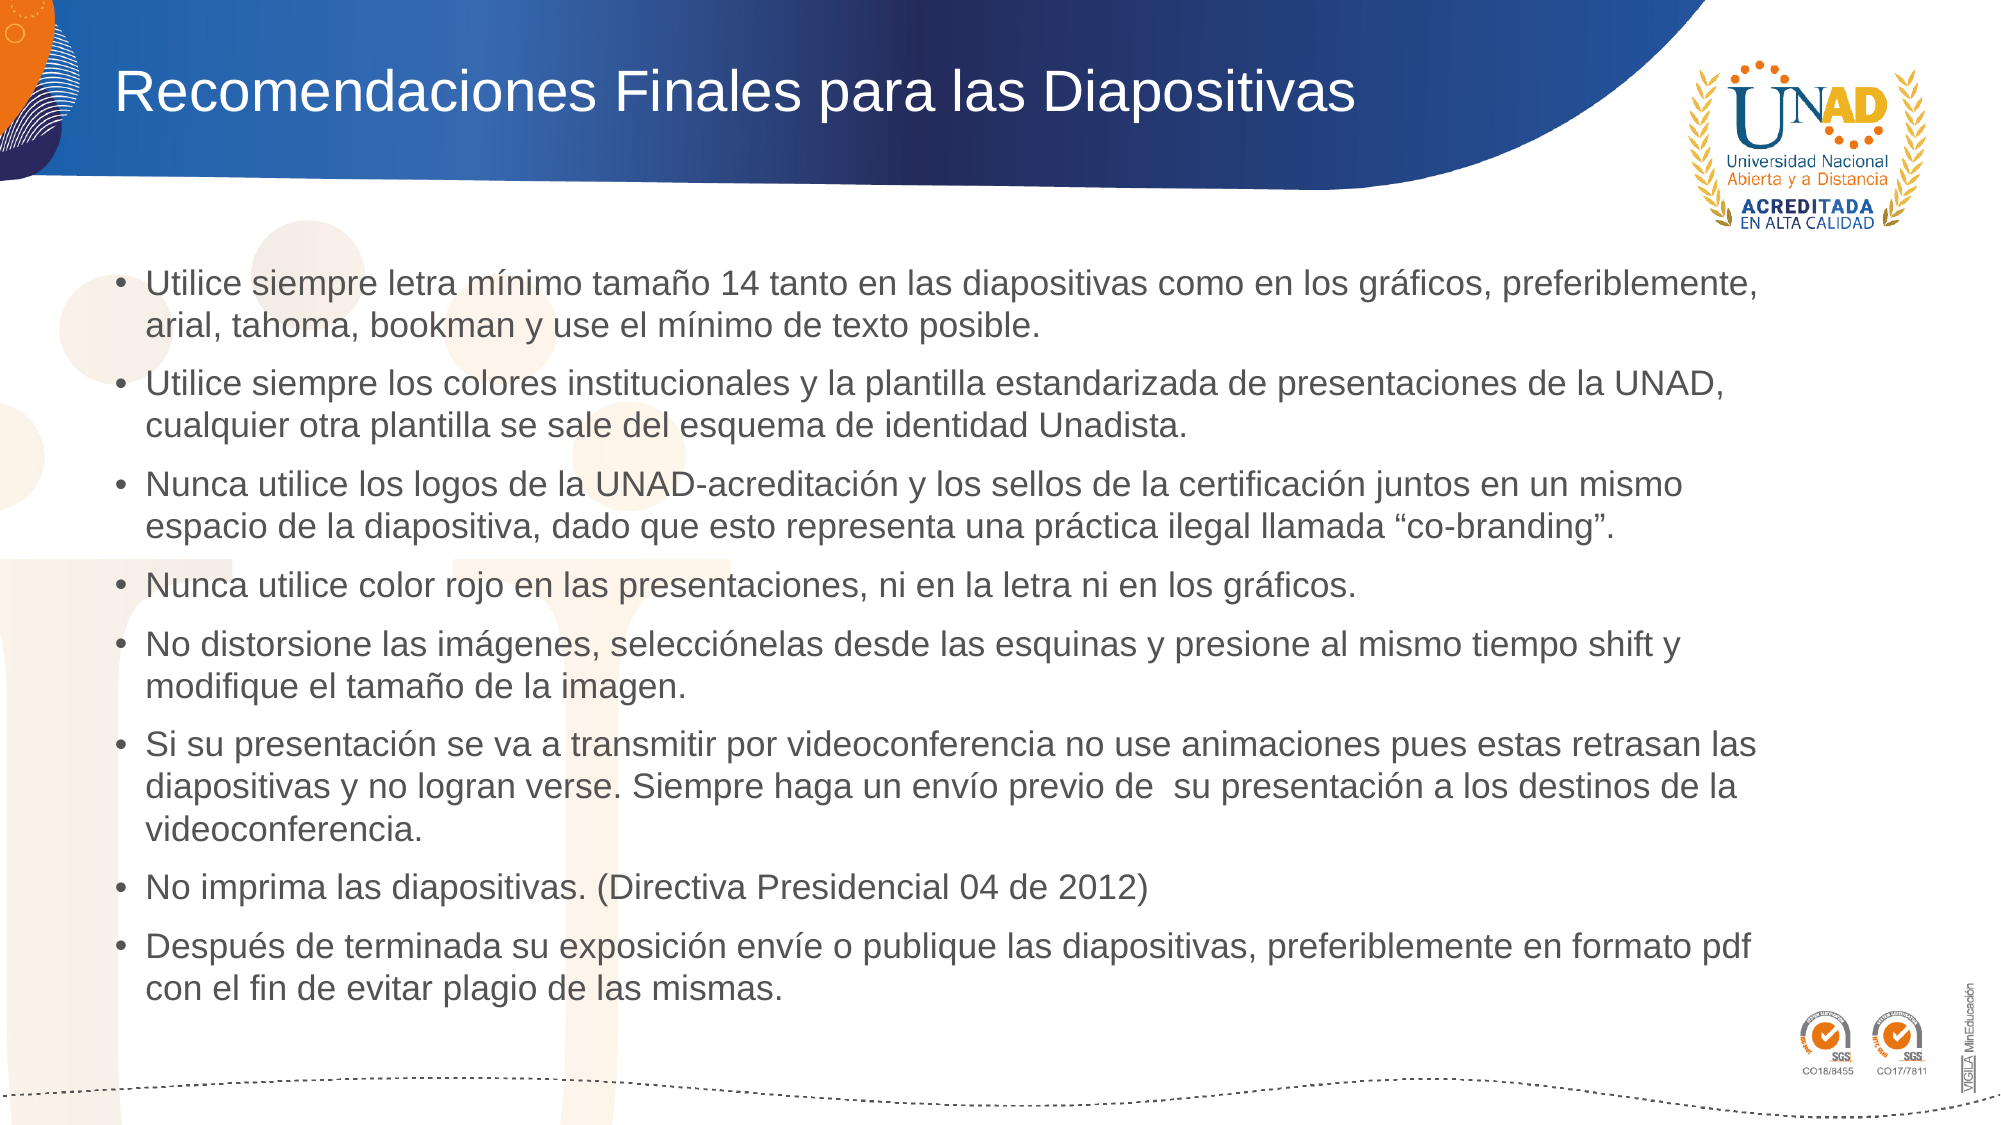

# Recomendaciones Finales para las Diapositivas
Utilice siempre letra mínimo tamaño 14 tanto en las diapositivas como en los gráficos, preferiblemente, arial, tahoma, bookman y use el mínimo de texto posible.
Utilice siempre los colores institucionales y la plantilla estandarizada de presentaciones de la UNAD, cualquier otra plantilla se sale del esquema de identidad Unadista.
Nunca utilice los logos de la UNAD-acreditación y los sellos de la certificación juntos en un mismo espacio de la diapositiva, dado que esto representa una práctica ilegal llamada “co-branding”.
Nunca utilice color rojo en las presentaciones, ni en la letra ni en los gráficos.
No distorsione las imágenes, selecciónelas desde las esquinas y presione al mismo tiempo shift y modifique el tamaño de la imagen.
Si su presentación se va a transmitir por videoconferencia no use animaciones pues estas retrasan las diapositivas y no logran verse. Siempre haga un envío previo de  su presentación a los destinos de la videoconferencia.
No imprima las diapositivas. (Directiva Presidencial 04 de 2012)
Después de terminada su exposición envíe o publique las diapositivas, preferiblemente en formato pdf con el fin de evitar plagio de las mismas.